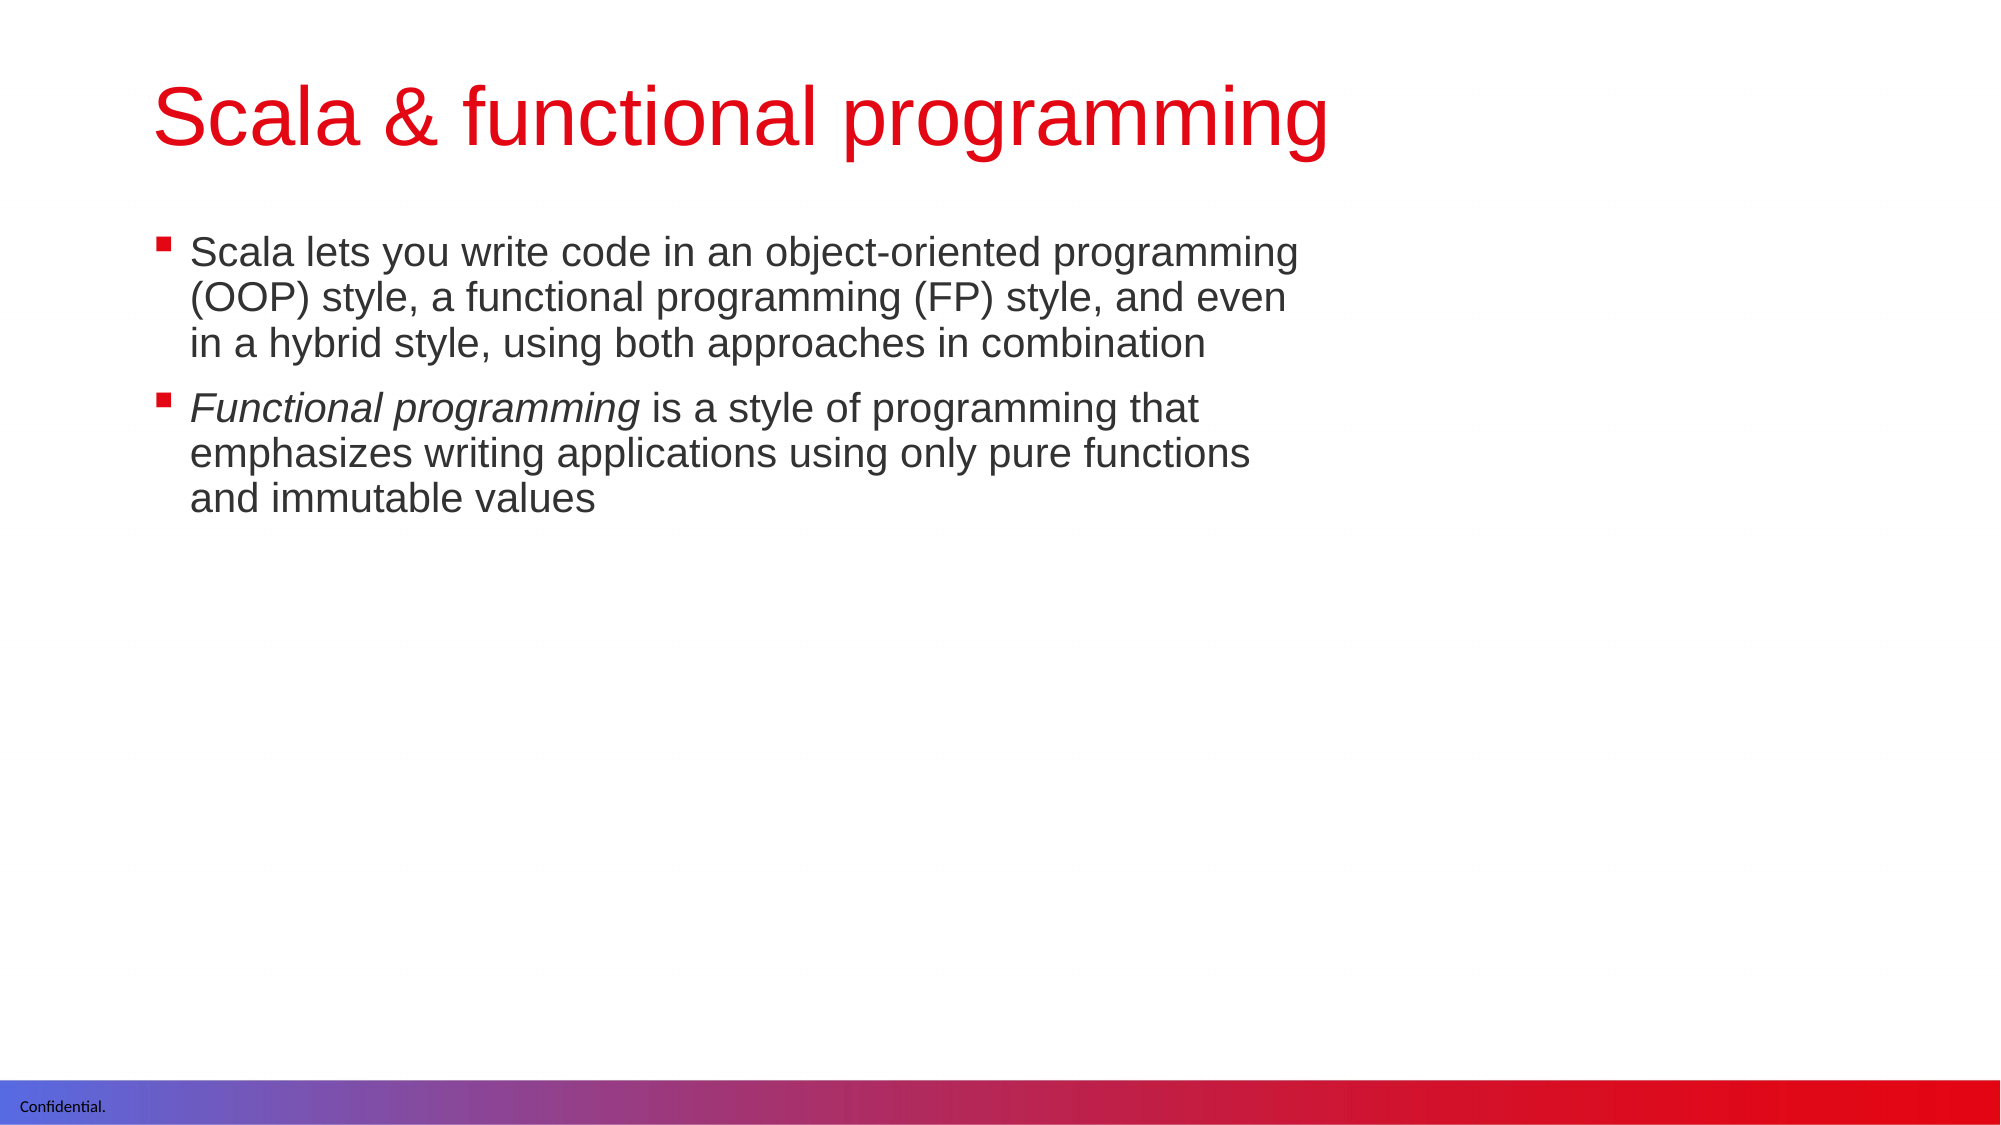

# Scala & functional programming
Scala lets you write code in an object-oriented programming (OOP) style, a functional programming (FP) style, and even in a hybrid style, using both approaches in combination
Functional programming is a style of programming that emphasizes writing applications using only pure functions and immutable values